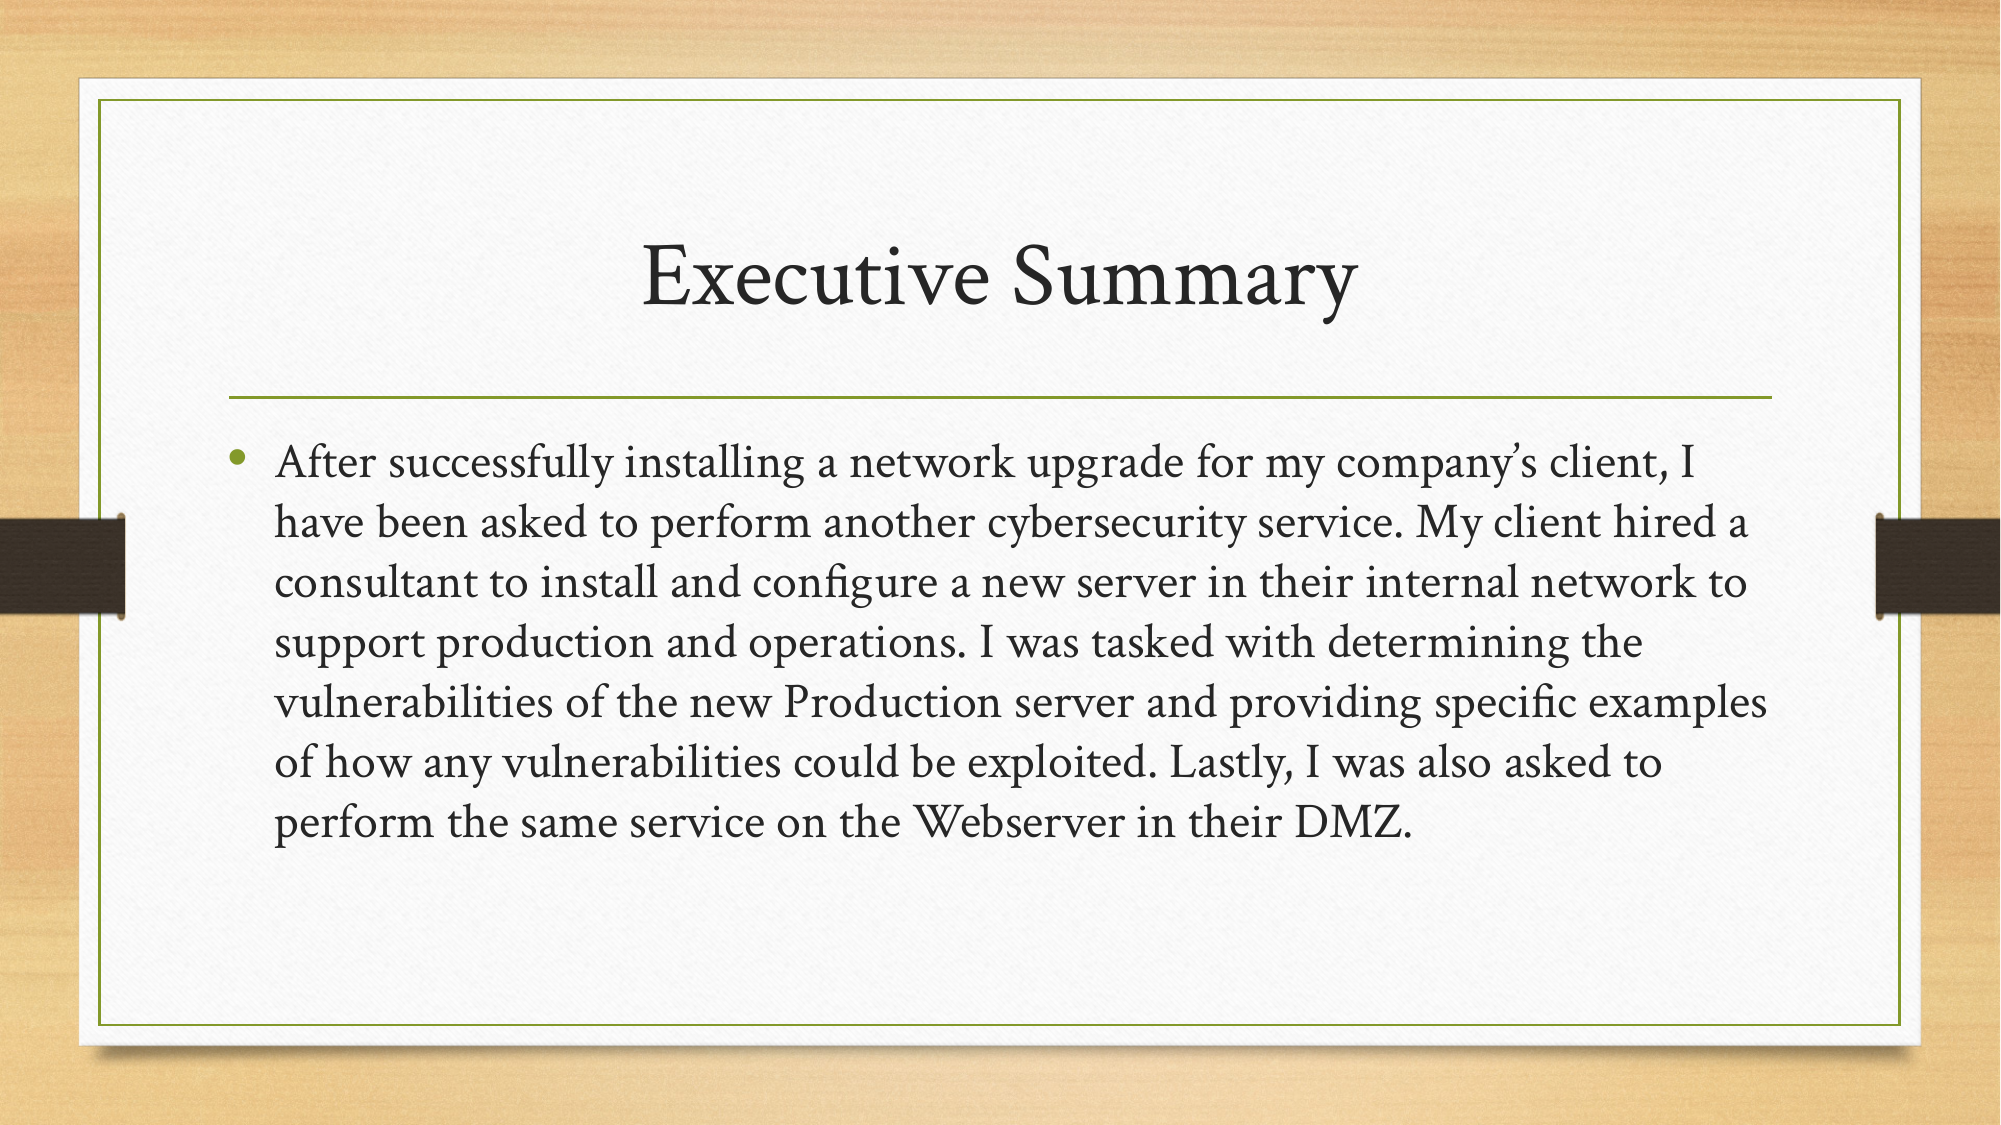

# Executive Summary
After successfully installing a network upgrade for my company’s client, I have been asked to perform another cybersecurity service. My client hired a consultant to install and configure a new server in their internal network to support production and operations. I was tasked with determining the vulnerabilities of the new Production server and providing specific examples of how any vulnerabilities could be exploited. Lastly, I was also asked to perform the same service on the Webserver in their DMZ.